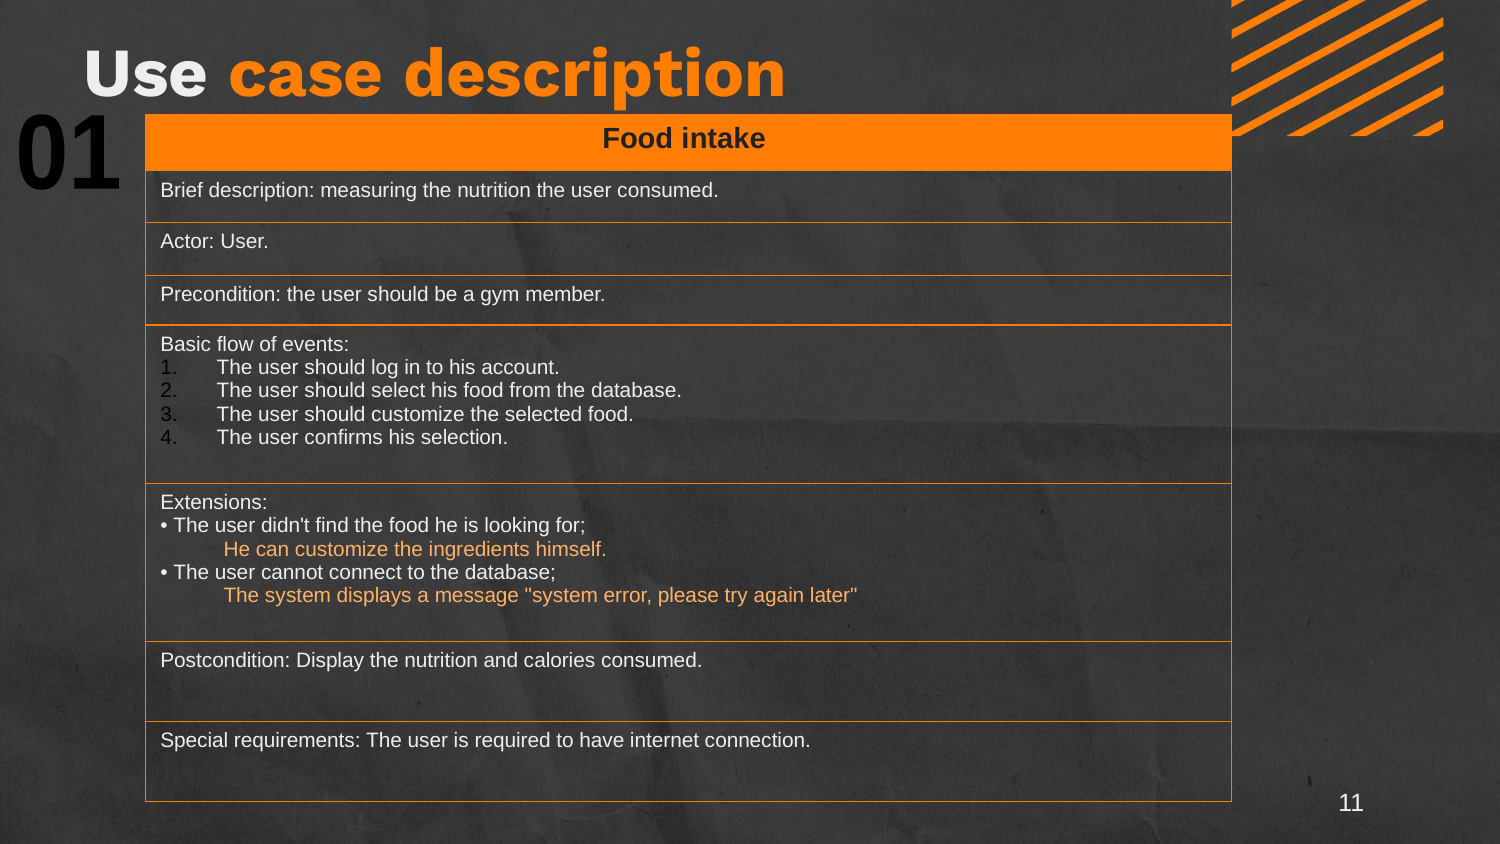

Use case description
01
| Food intake |
| --- |
| Brief description: measuring the nutrition the user consumed. |
| Actor: User. |
| Precondition: the user should be a gym member. |
| Basic flow of events: The user should log in to his account. The user should select his food from the database. The user should customize the selected food. The user confirms his selection. |
| Extensions: • The user didn't find the food he is looking for; He can customize the ingredients himself. • The user cannot connect to the database; The system displays a message "system error, please try again later" |
| Postcondition: Display the nutrition and calories consumed. |
| Special requirements: The user is required to have internet connection. |
03
11